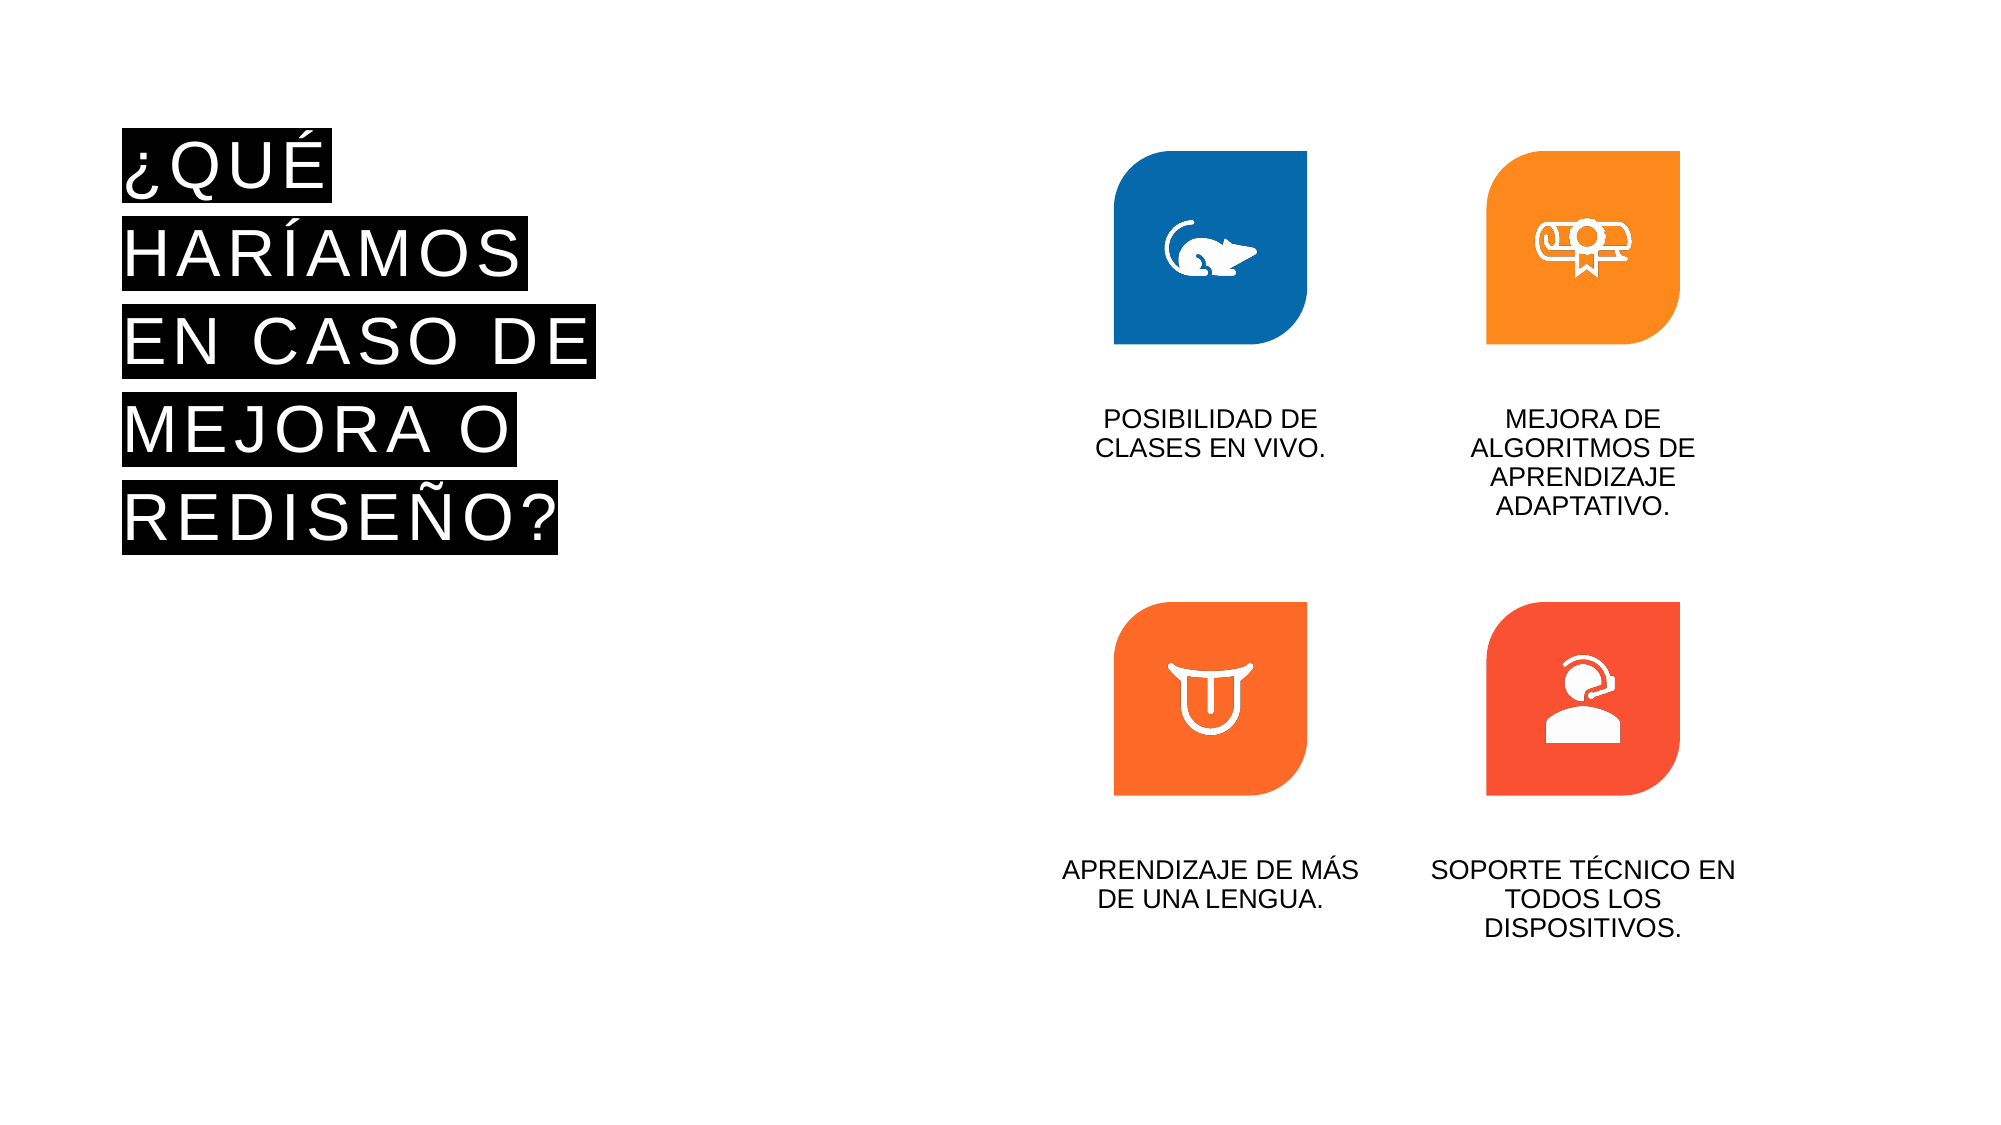

# ¿QUÉ HARÍAMOS EN CASO DE MEJORA O REDISEÑO?
Posibilidad de clases en vivo.
Mejora de algoritmos de aprendizaje adaptativo.
Aprendizaje de más de una lengua.
Soporte técnico en todos los dispositivos.